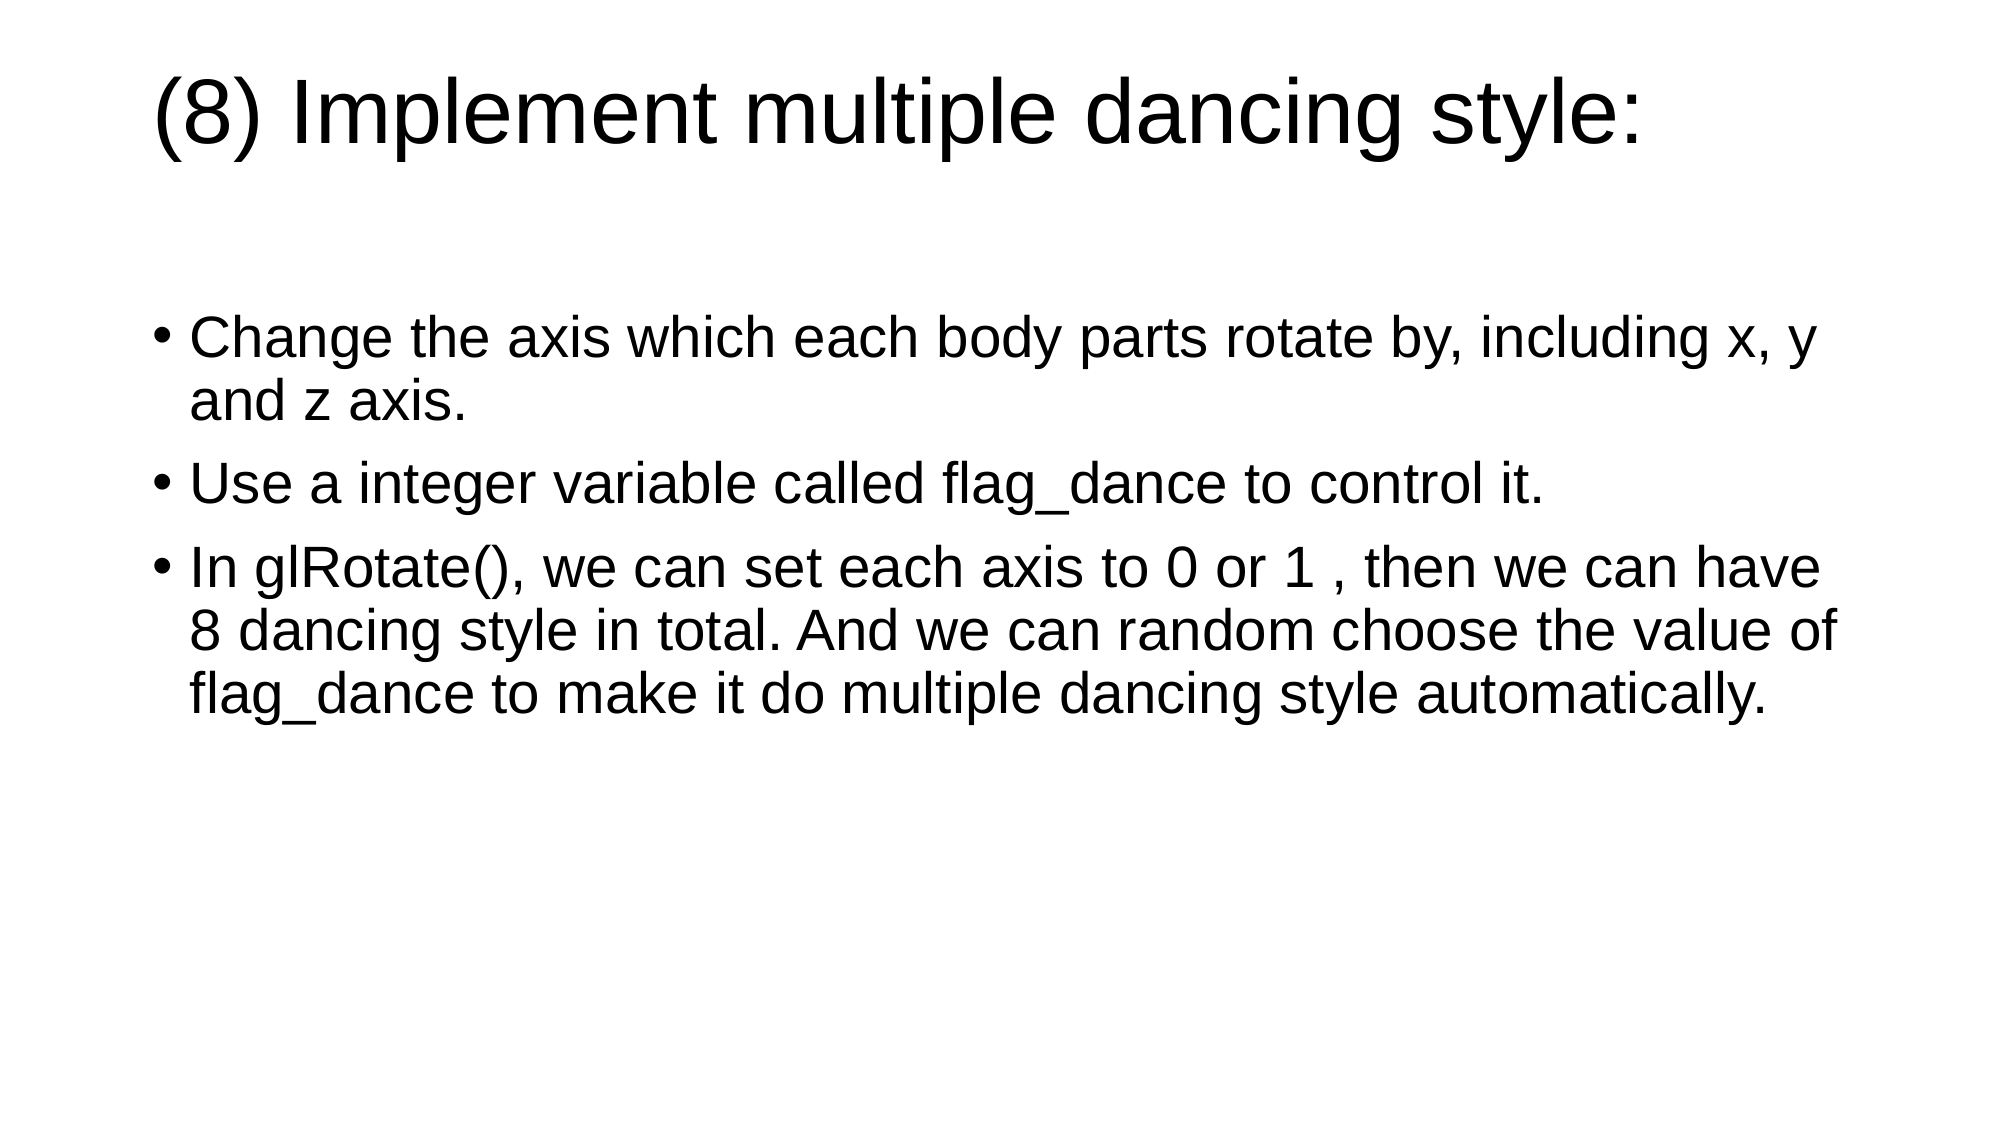

# (8) Implement multiple dancing style:
Change the axis which each body parts rotate by, including x, y and z axis.
Use a integer variable called flag_dance to control it.
In glRotate(), we can set each axis to 0 or 1 , then we can have 8 dancing style in total. And we can random choose the value of flag_dance to make it do multiple dancing style automatically.